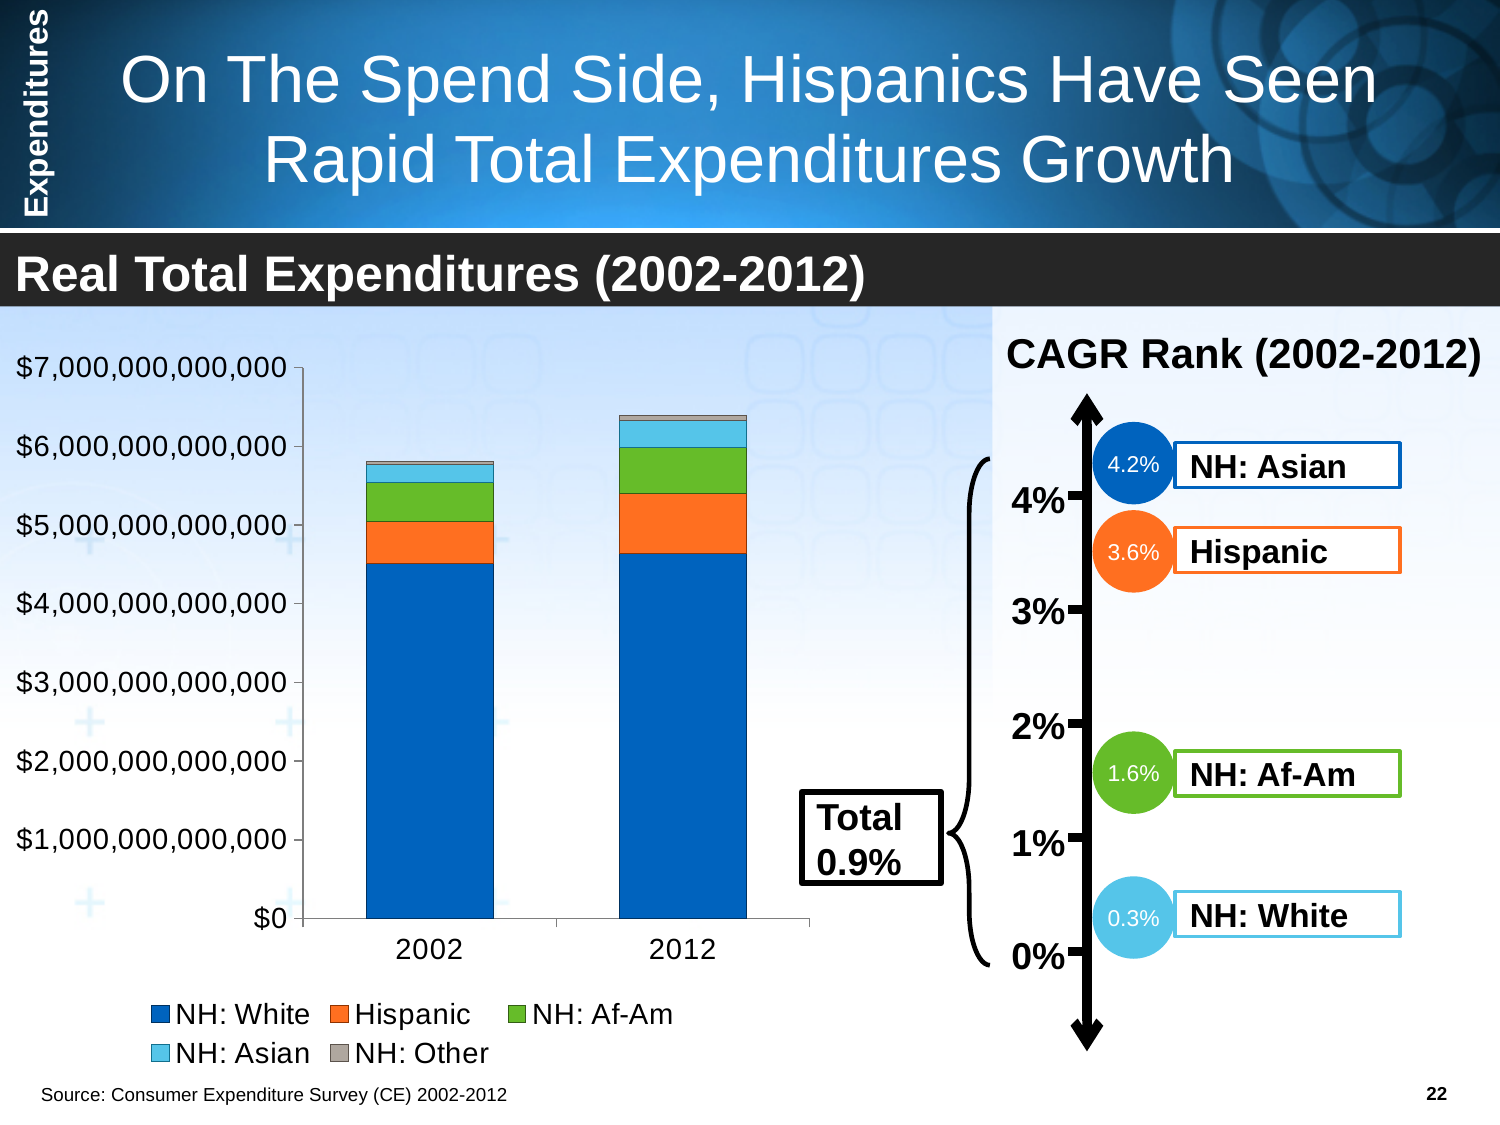

# On The Spend Side, Hispanics Have Seen Rapid Total Expenditures Growth
Expenditures

Real Total Expenditures (2002-2012)

CAGR Rank (2002-2012)

### Chart

| Category | NH: White | Hispanic | NH: Af-Am | NH: Asian | NH: Other |
|---|---|---|---|---|---|
| 2002 | 4511256971492.723 | 528546874476.5542 | 504326377825.90106 | 226554522272.38065 | 38197405101.06451 |
| 2012 | 4642522164074.004 | 752259409664.0413 | 592992691237.9178 | 341297278637.8472 | 64419152716.2426 |
4%
3%
2%
1%
0%
4.2%
NH: Asian

3.6%
Hispanic
1.6%
NH: Af-Am
Total
0.9%
0.3%
NH: White
22
Source: Consumer Expenditure Survey (CE) 2002-2012